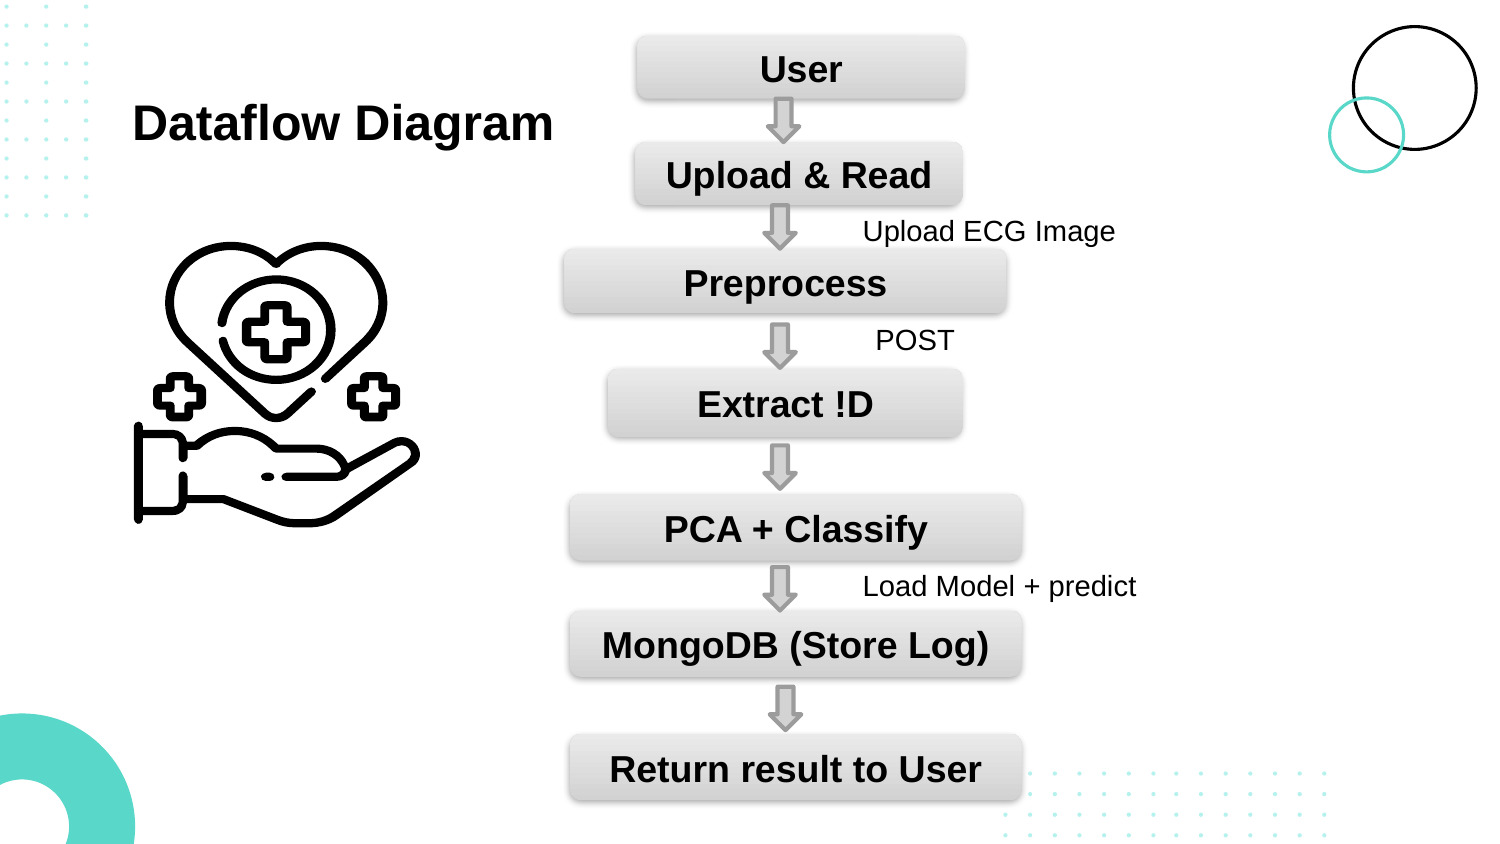

User
# Dataflow Diagram

Upload & Read

Upload ECG Image

Preprocess
POST

Extract !D

PCA + Classify
Load Model + predict

MongoDB (Store Log)

Return result to User